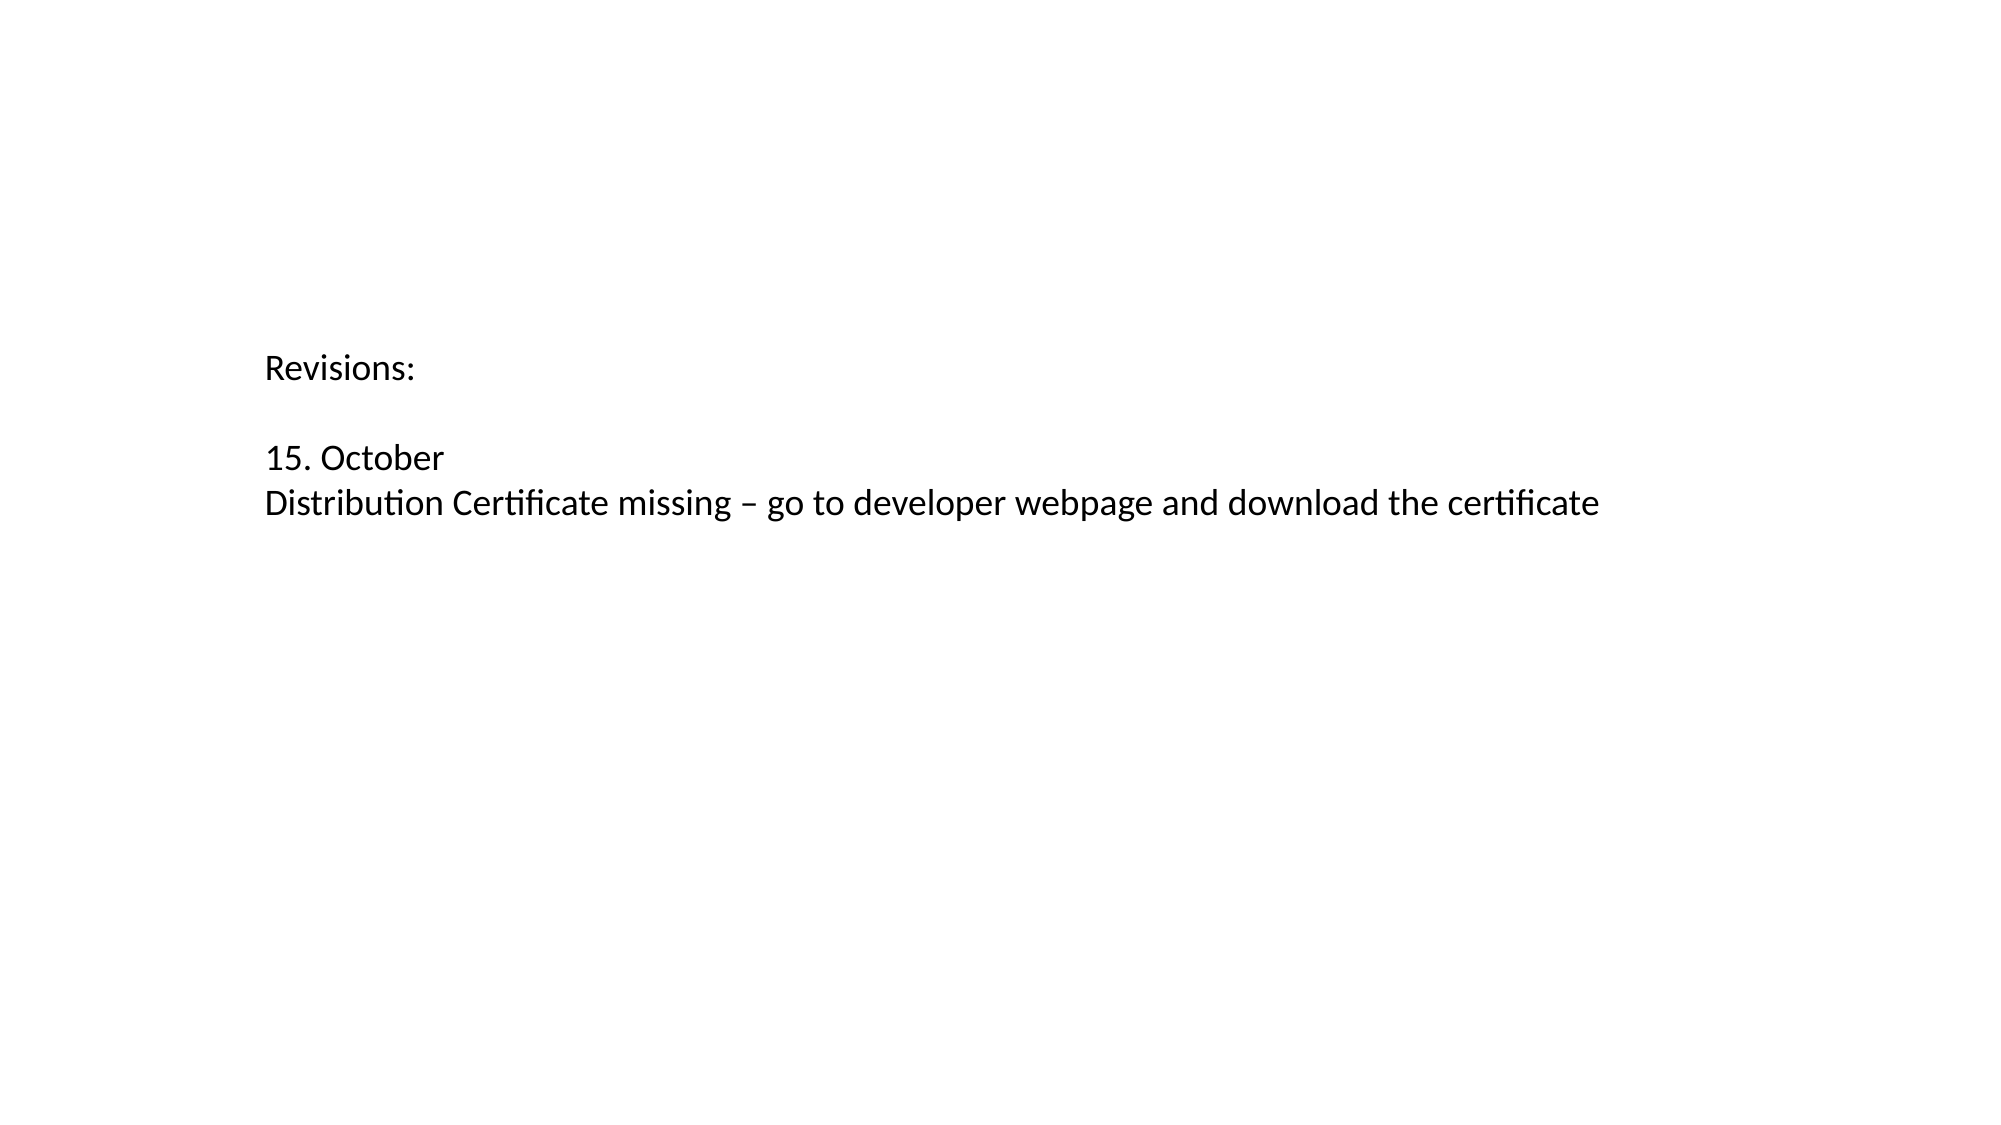

Revisions:

15. October
Distribution Certificate missing – go to developer webpage and download the certificate